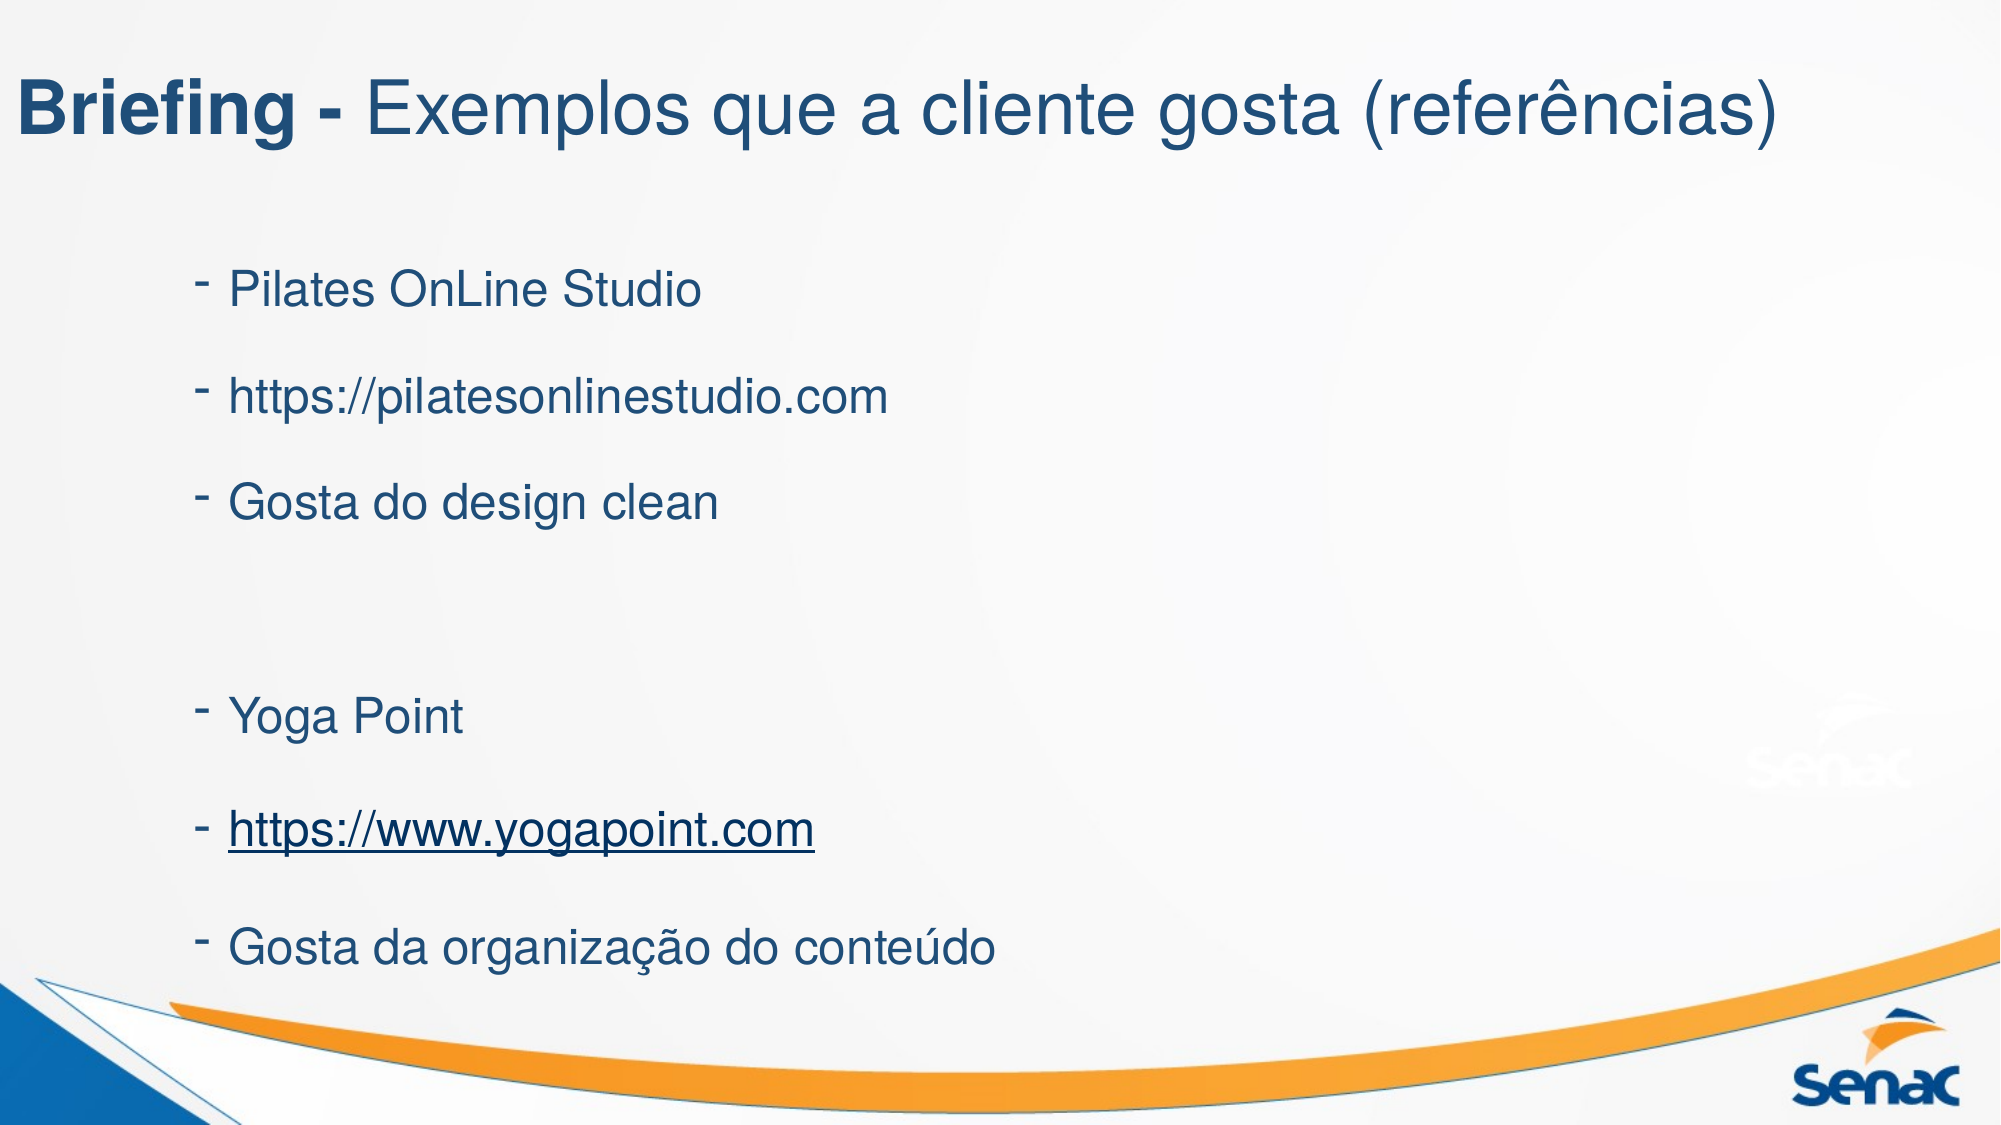

# Briefing - Exemplos que a cliente gosta (referências)
Pilates OnLine Studio
https://pilatesonlinestudio.com
Gosta do design clean

Yoga Point
https://www.yogapoint.com
Gosta da organização do conteúdo